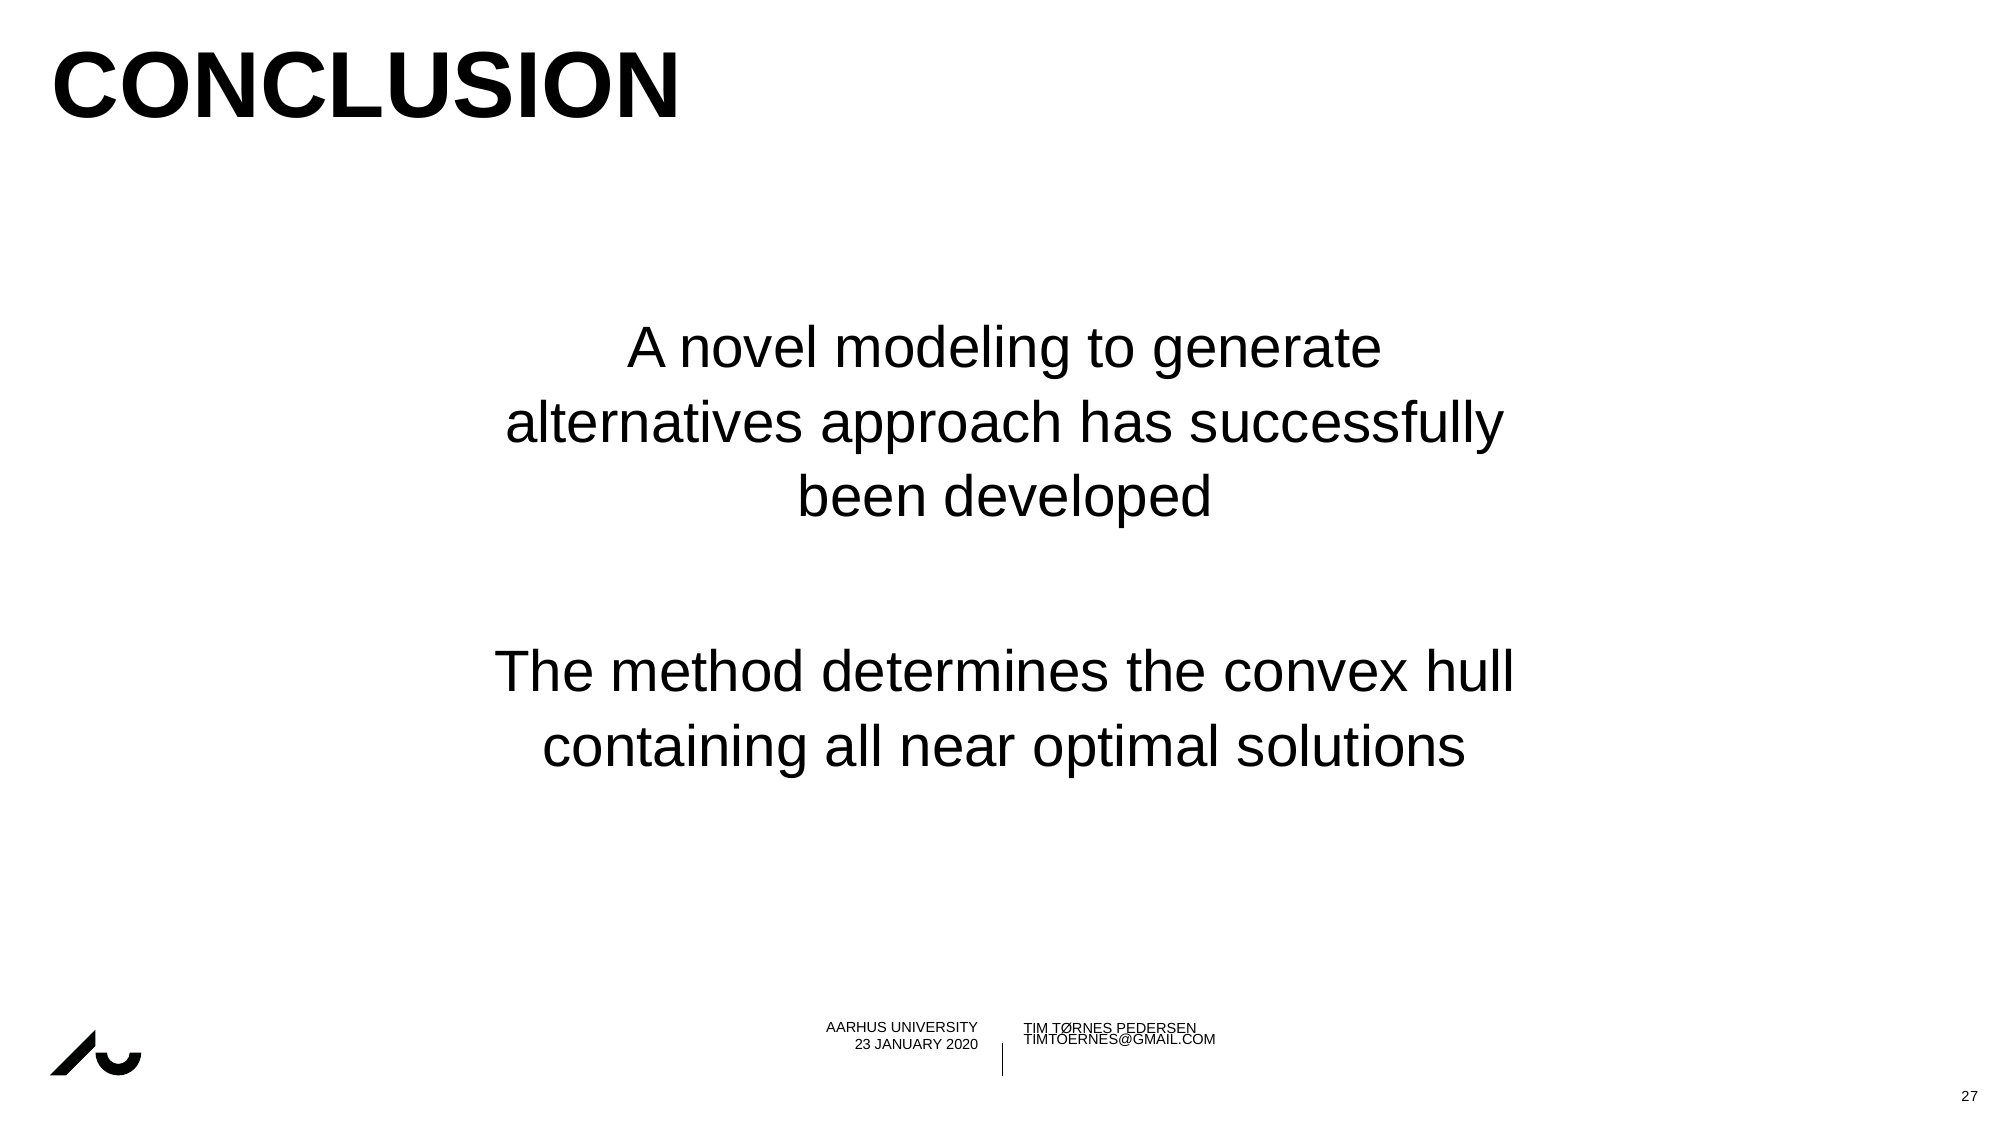

# Conclusion
A novel modeling to generate alternatives approach has successfully been developed

The method determines the convex hull containing all near optimal solutions

27
timtoernes@gmail.com